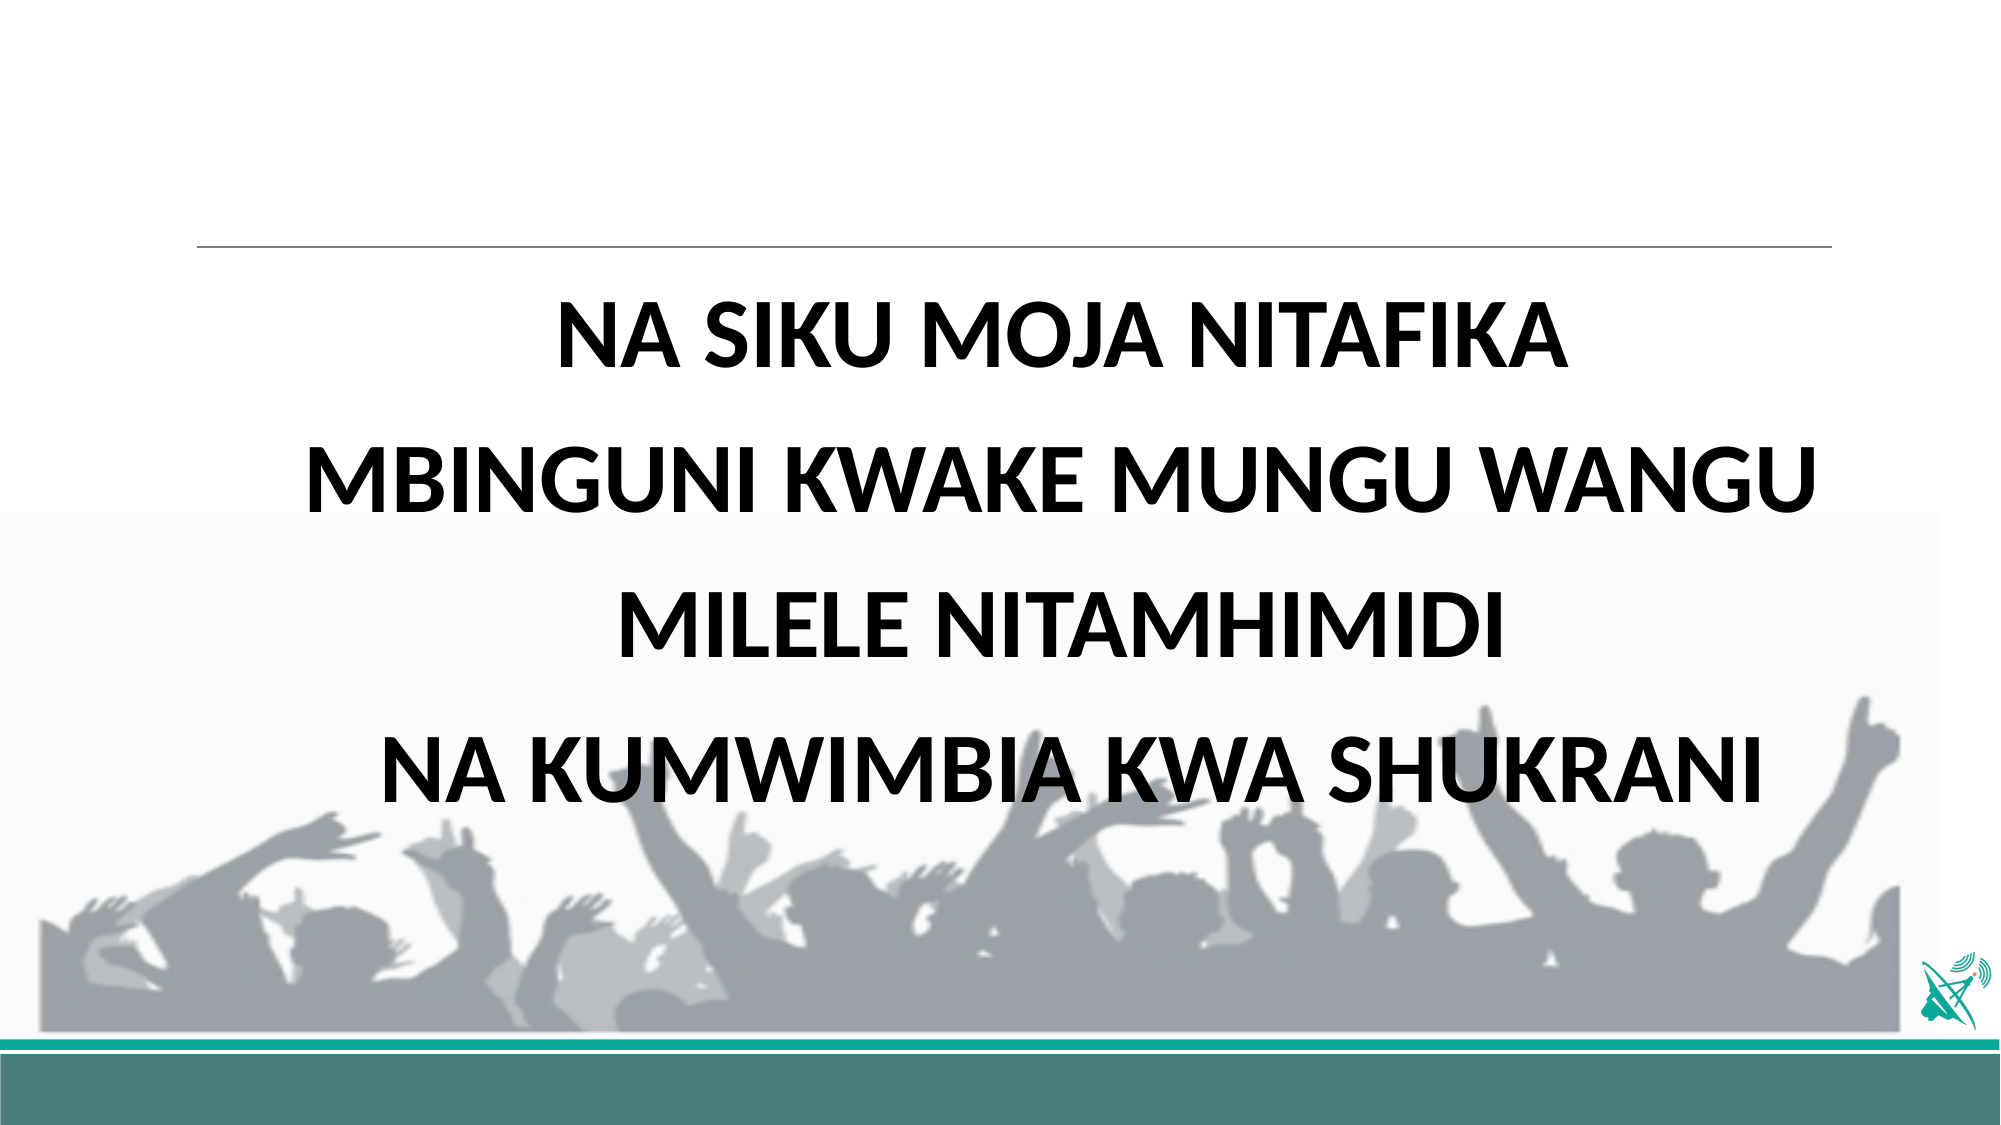

NA SIKU MOJA NITAFIKA
MBINGUNI KWAKE MUNGU WANGU
MILELE NITAMHIMIDI
NA KUMWIMBIA KWA SHUKRANI